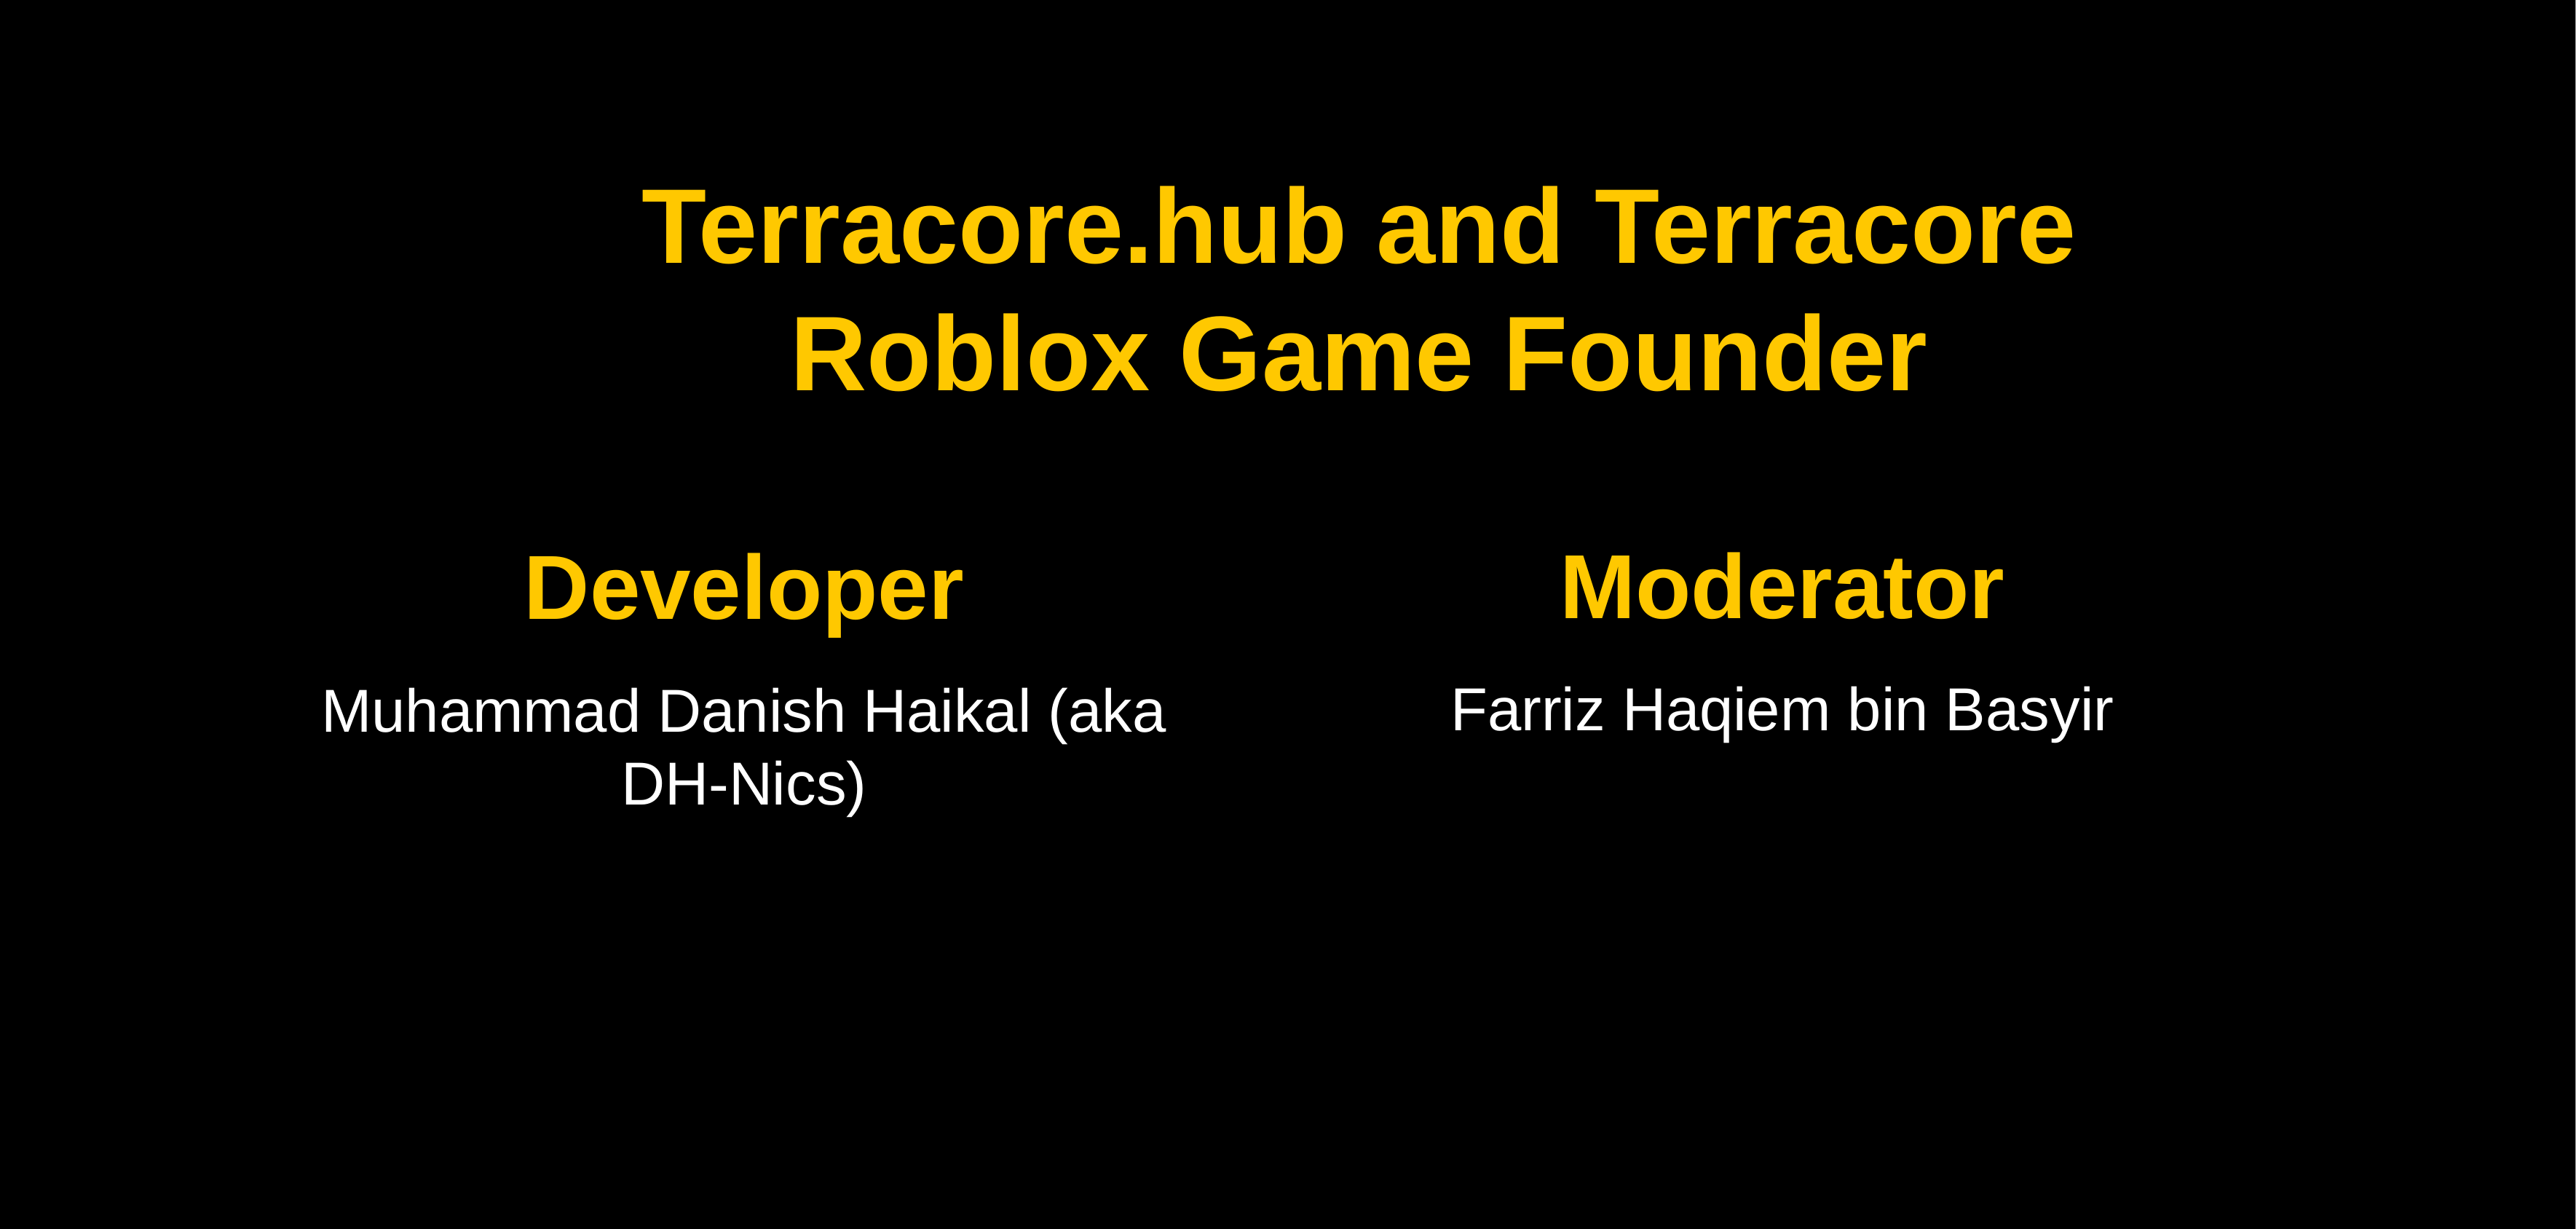

Terracore.hub and Terracore Roblox Game Founder
Moderator
Developer
Farriz Haqiem bin Basyir
Muhammad Danish Haikal (aka DH-Nics)